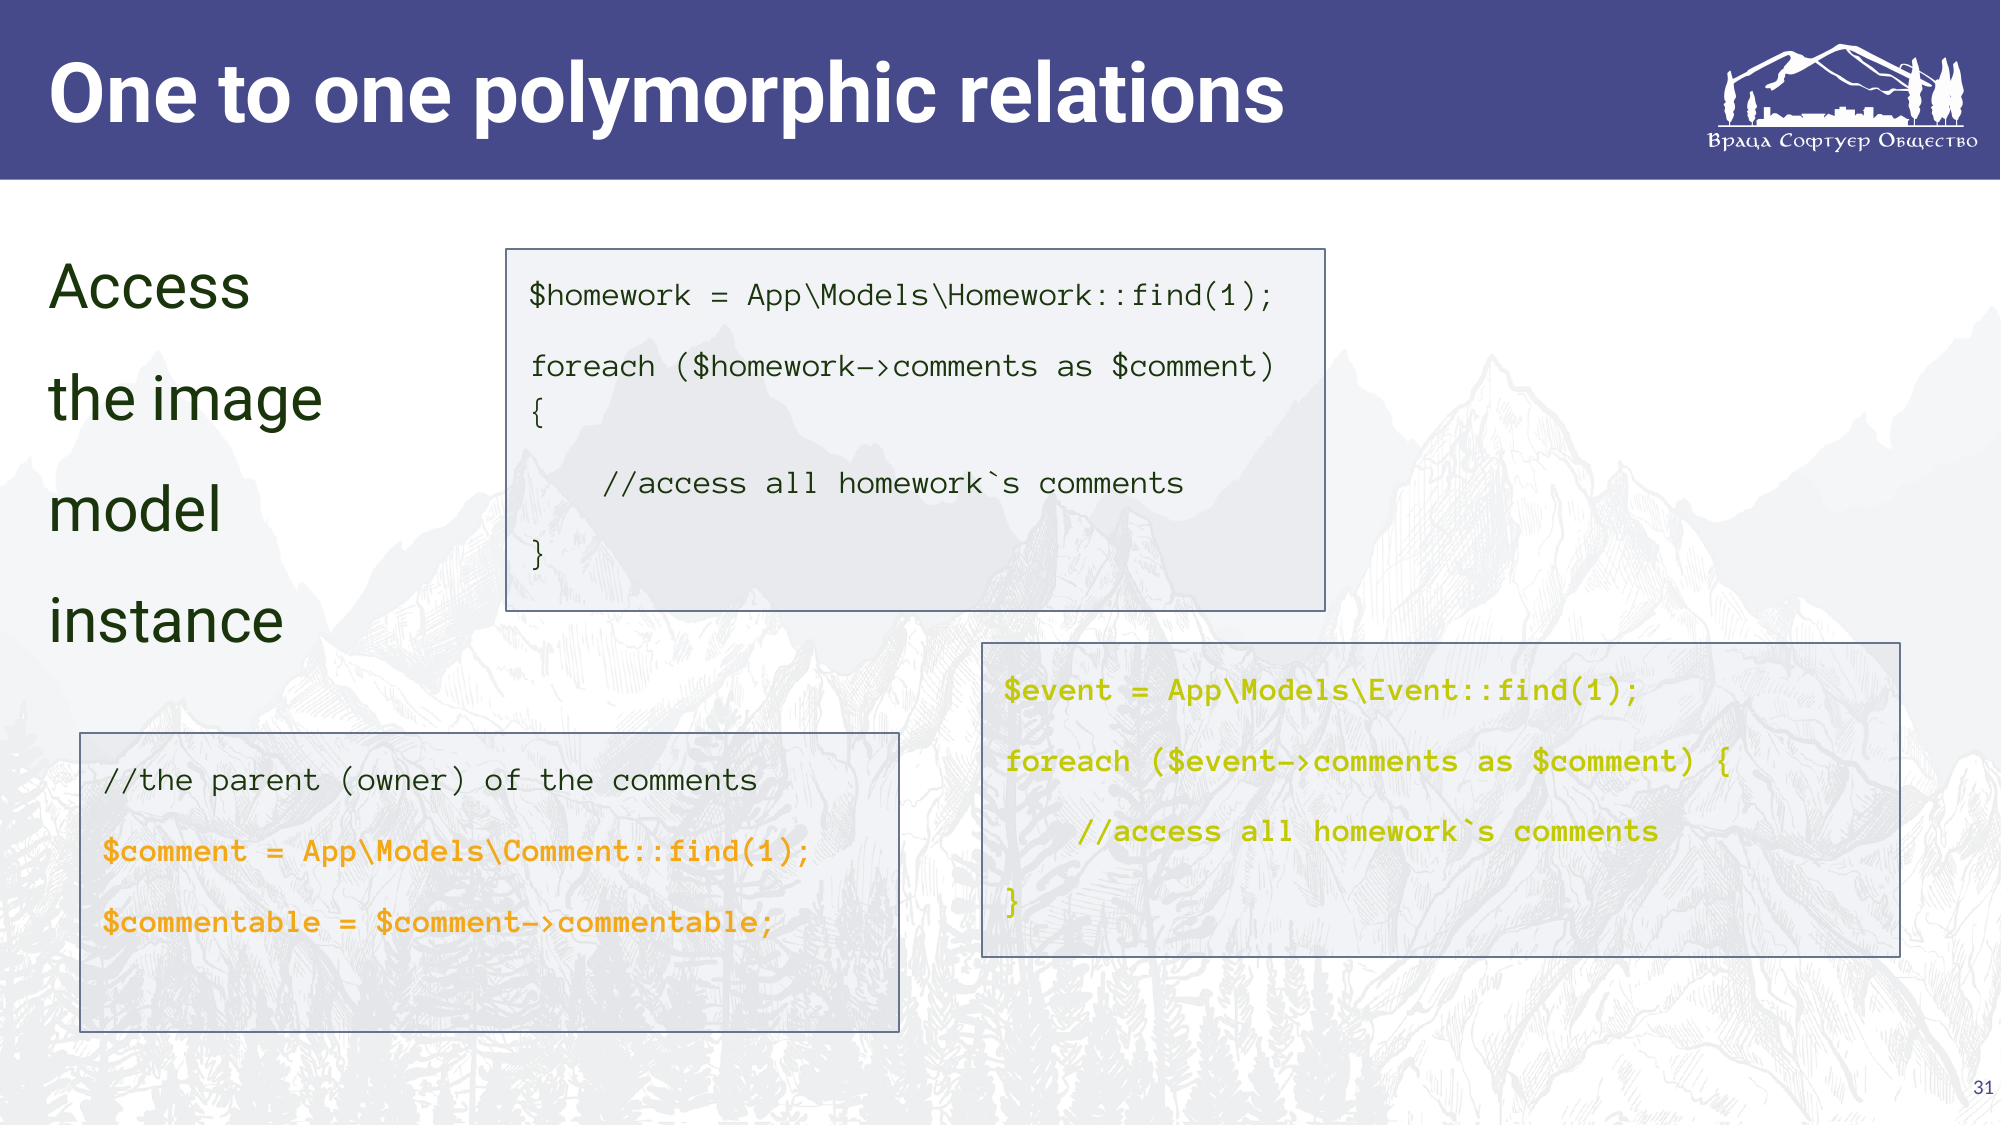

# One to one polymorphic relations
Access
the image
model
instance

$homework = App\Models\Homework::find(1);
foreach ($homework->comments as $comment) {
    //access all homework`s comments
}

$event = App\Models\Event::find(1);
foreach ($event->comments as $comment) {
    //access all homework`s comments
}

//the parent (owner) of the comments
$comment = App\Models\Comment::find(1);
$commentable = $comment->commentable;

31